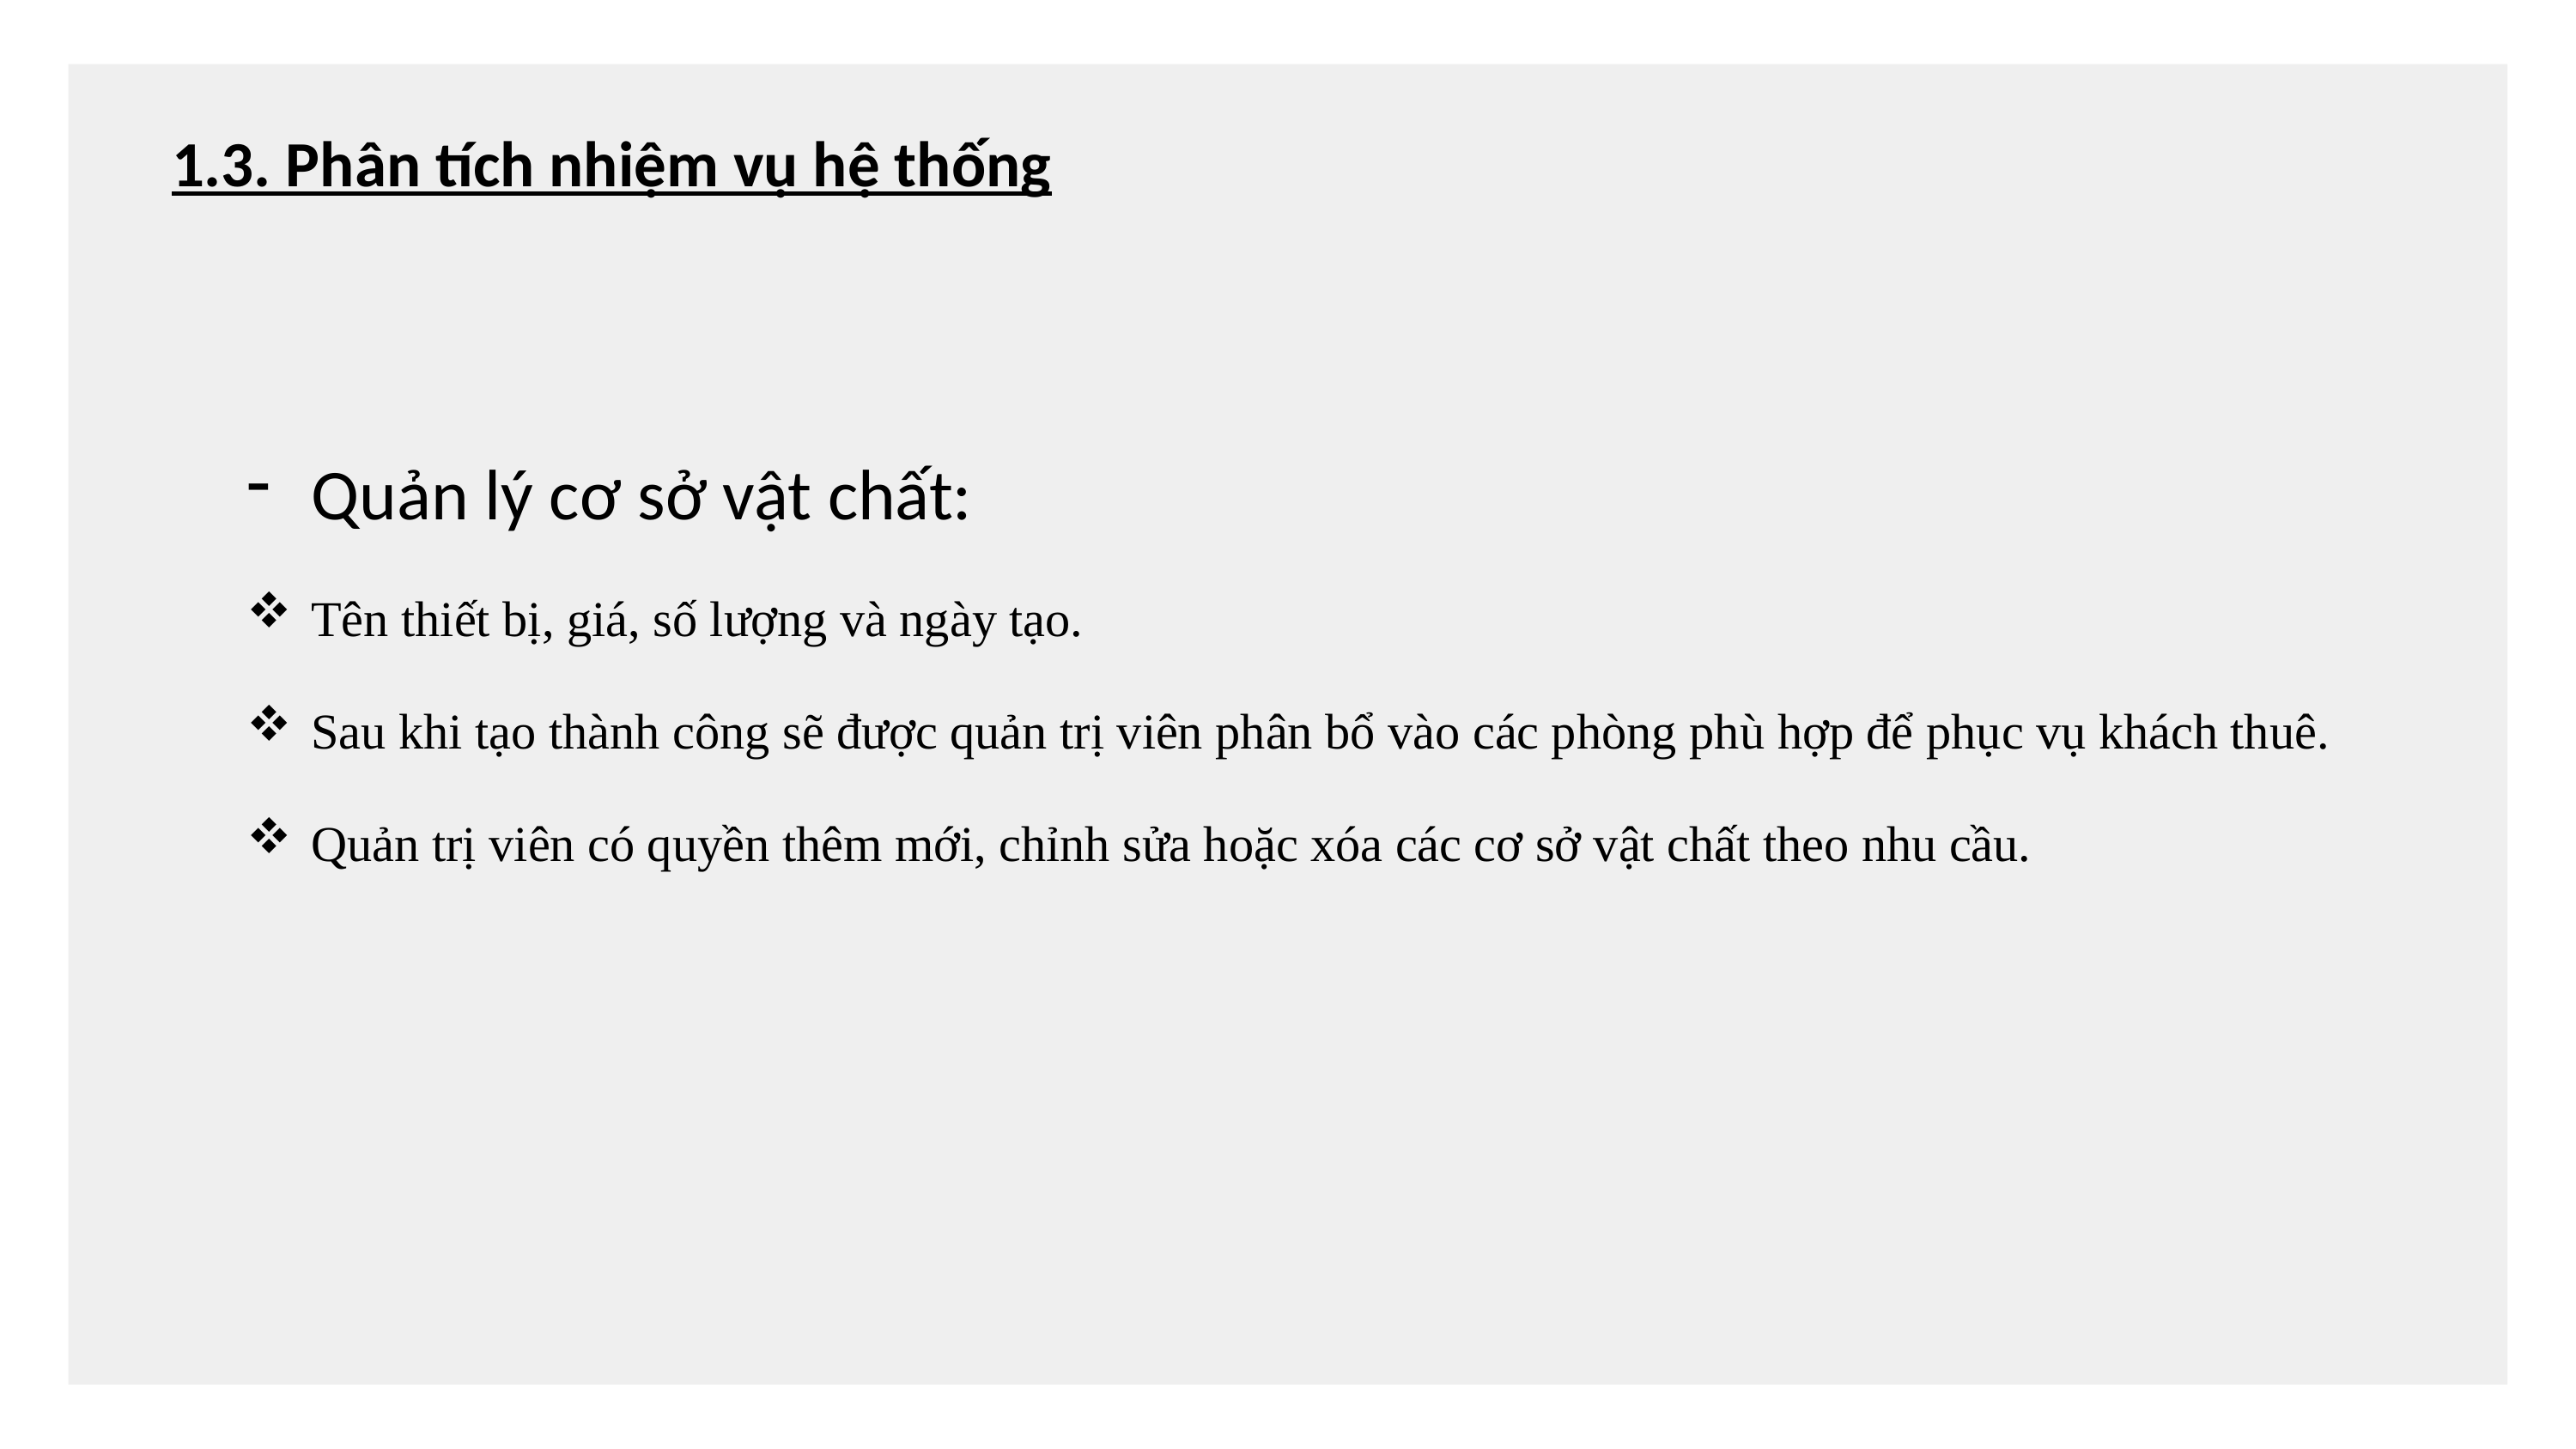

1.3. Phân tích nhiệm vụ hệ thống
Quản lý cơ sở vật chất:

Tên thiết bị, giá, số lượng và ngày tạo.

Sau khi tạo thành công sẽ được quản trị viên phân bổ vào các phòng phù hợp để phục vụ khách thuê.

Quản trị viên có quyền thêm mới, chỉnh sửa hoặc xóa các cơ sở vật chất theo nhu cầu.